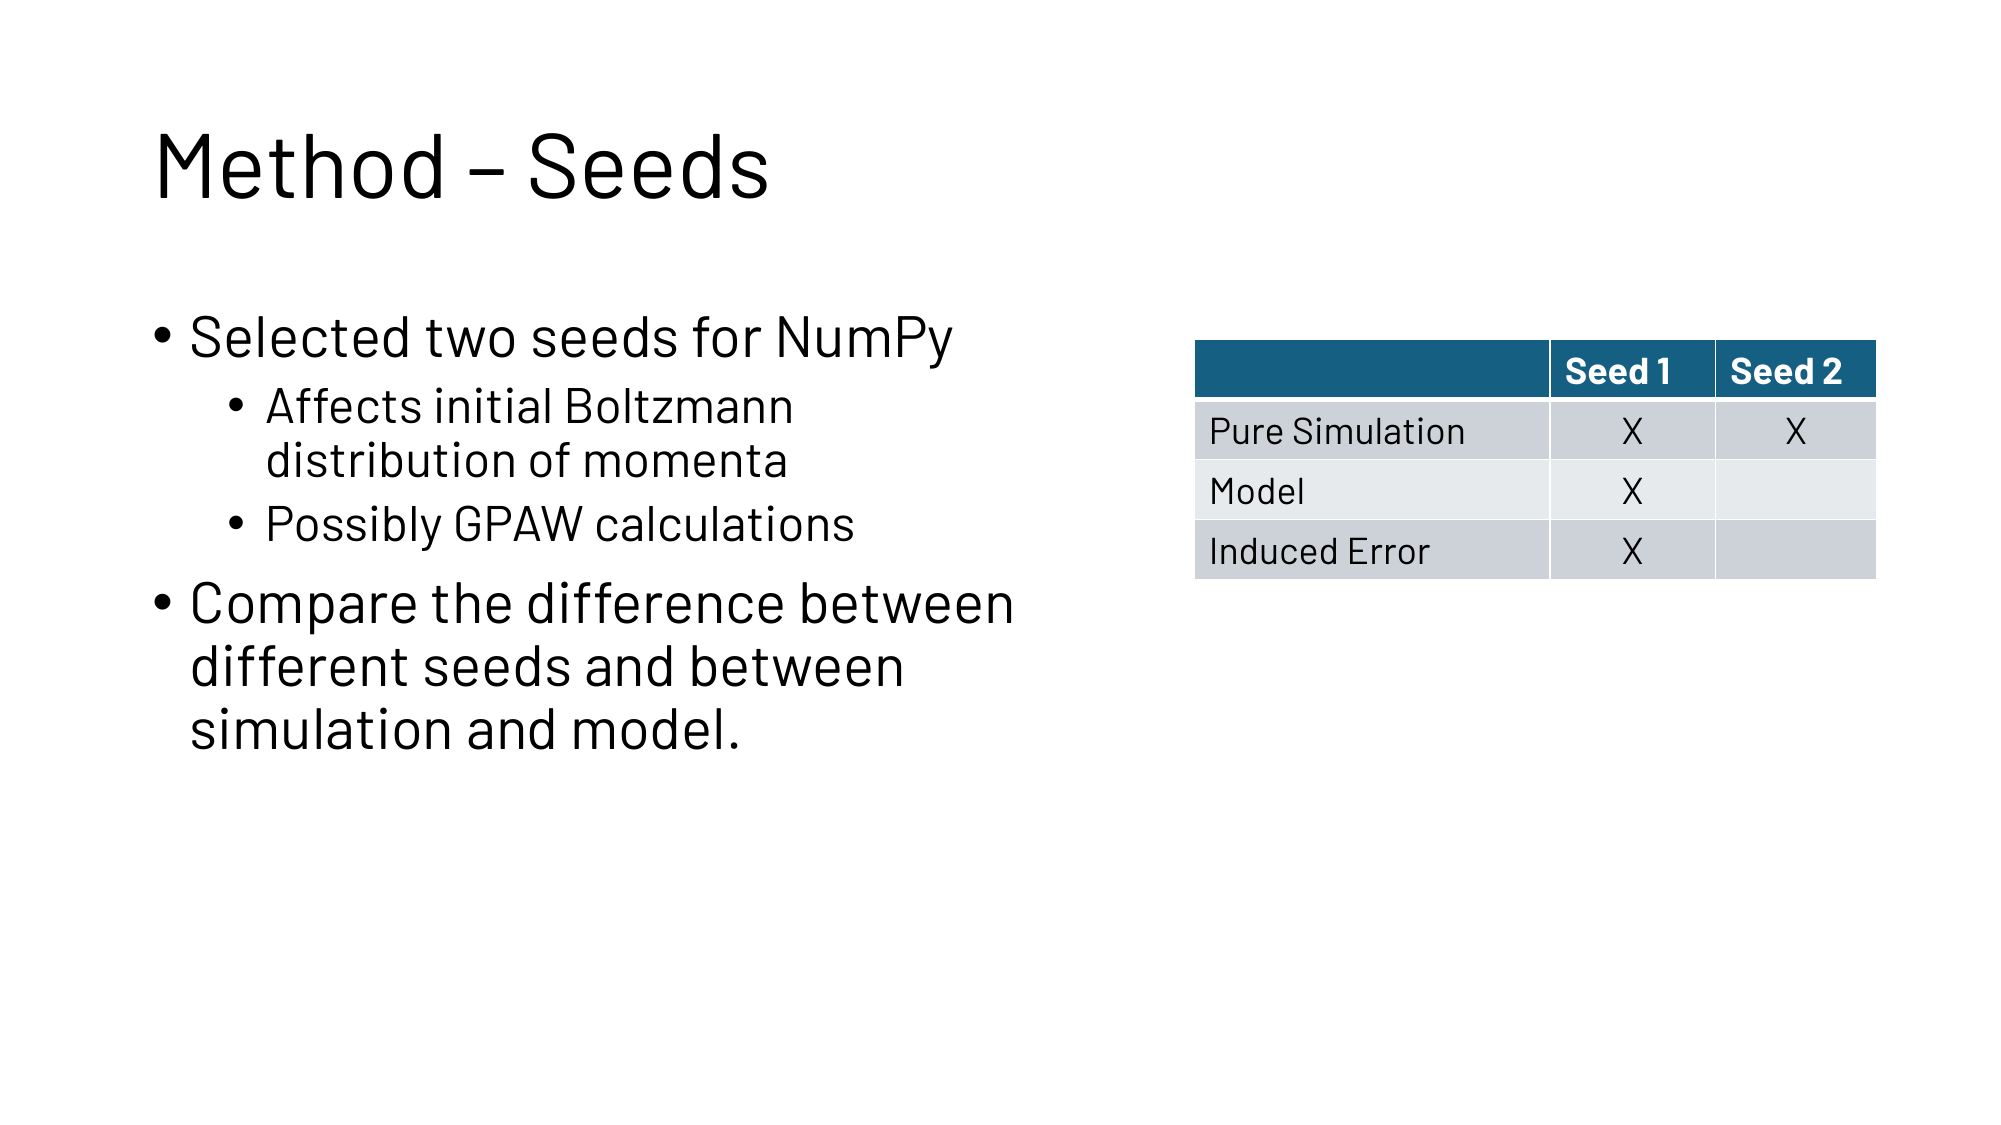

# Method – Seeds
Selected two seeds for NumPy
Affects initial Boltzmann distribution of momenta
Possibly GPAW calculations
Compare the difference between different seeds and between simulation and model.
|  | Seed 1 | Seed 2 |
| --- | --- | --- |
| Pure Simulation | X | X |
| Model | X |  |
| Induced Error | X |  |